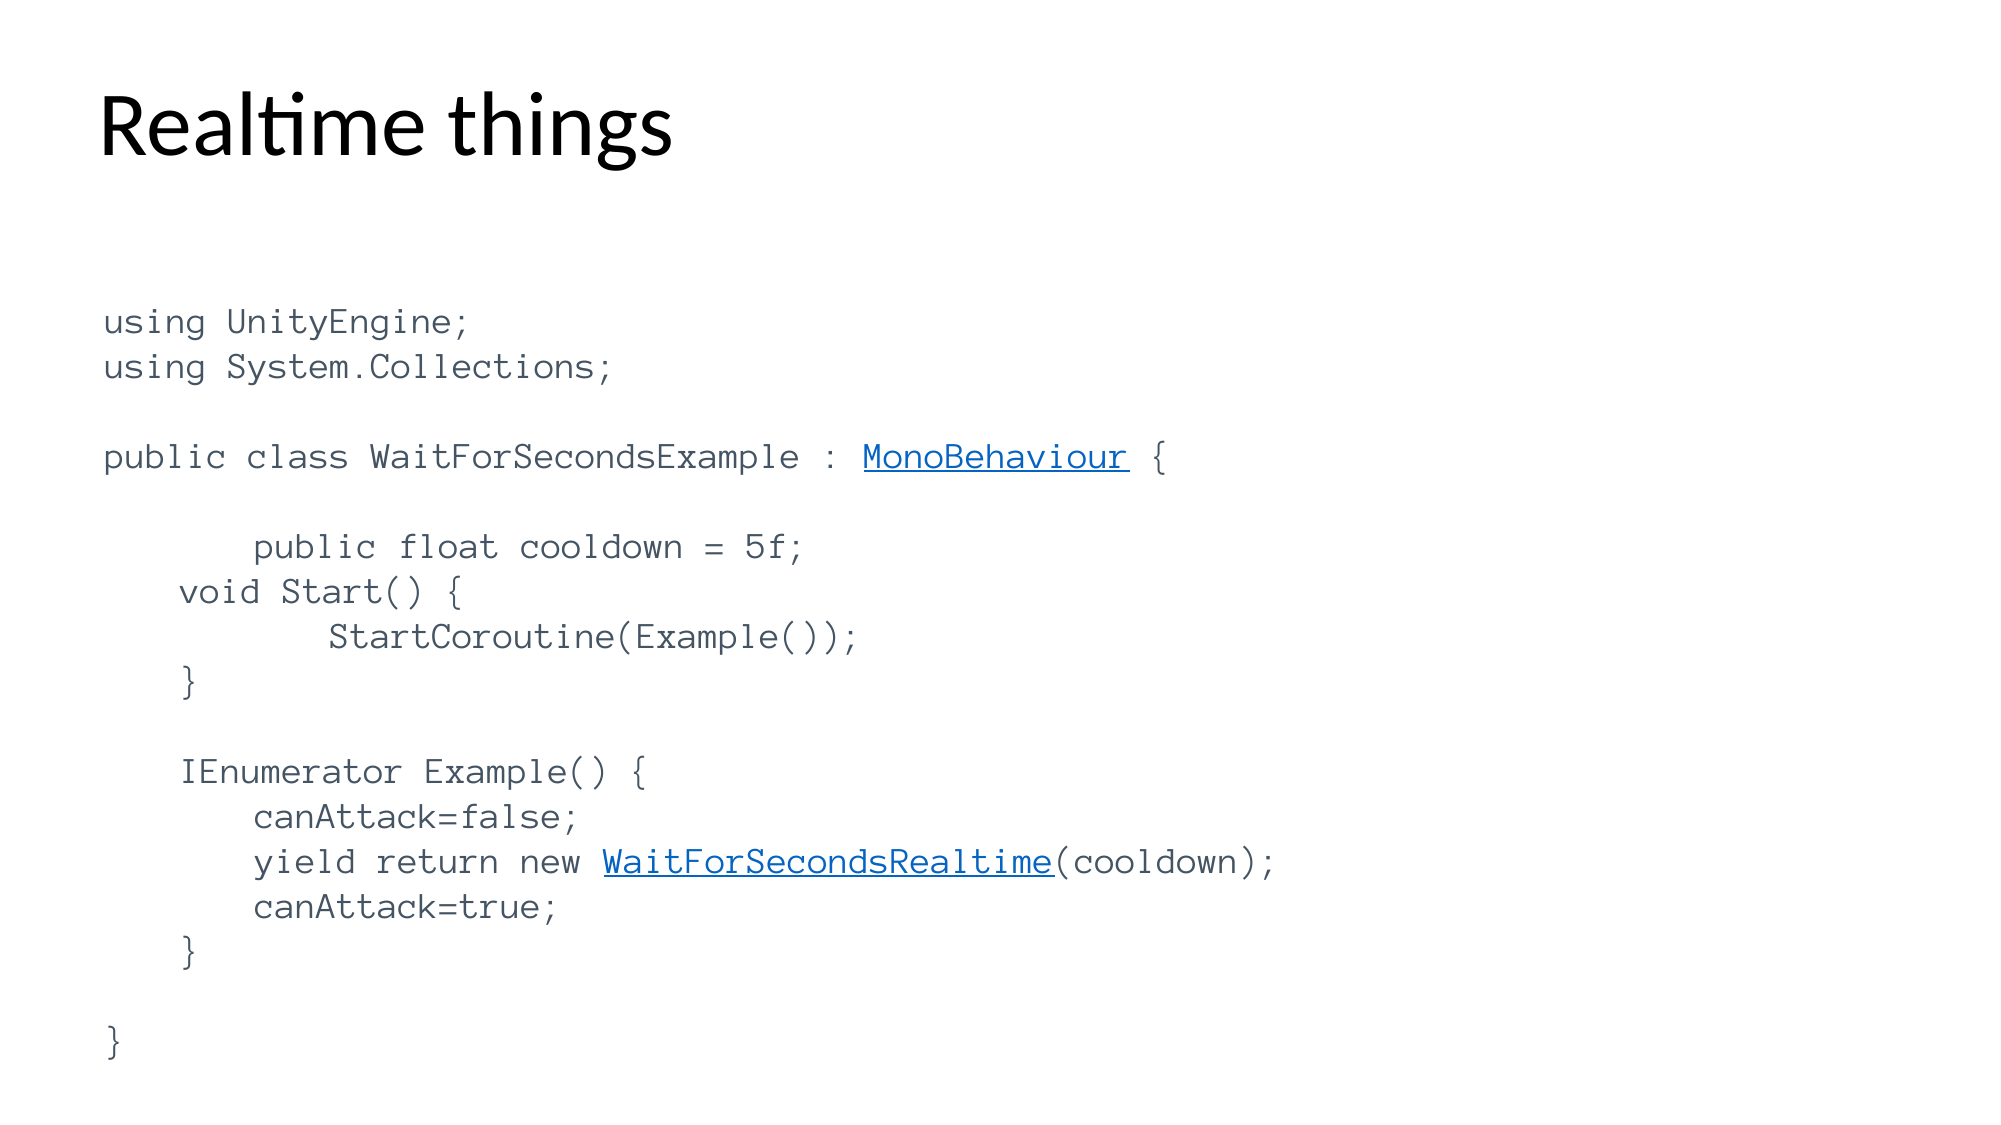

# Realtime things
using UnityEngine;
using System.Collections;
public class WaitForSecondsExample : MonoBehaviour {

	public float cooldown = 5f;
void Start() {
	StartCoroutine(Example());
}
IEnumerator Example() {
canAttack=false;
yield return new WaitForSecondsRealtime(cooldown);
canAttack=true;
}

}